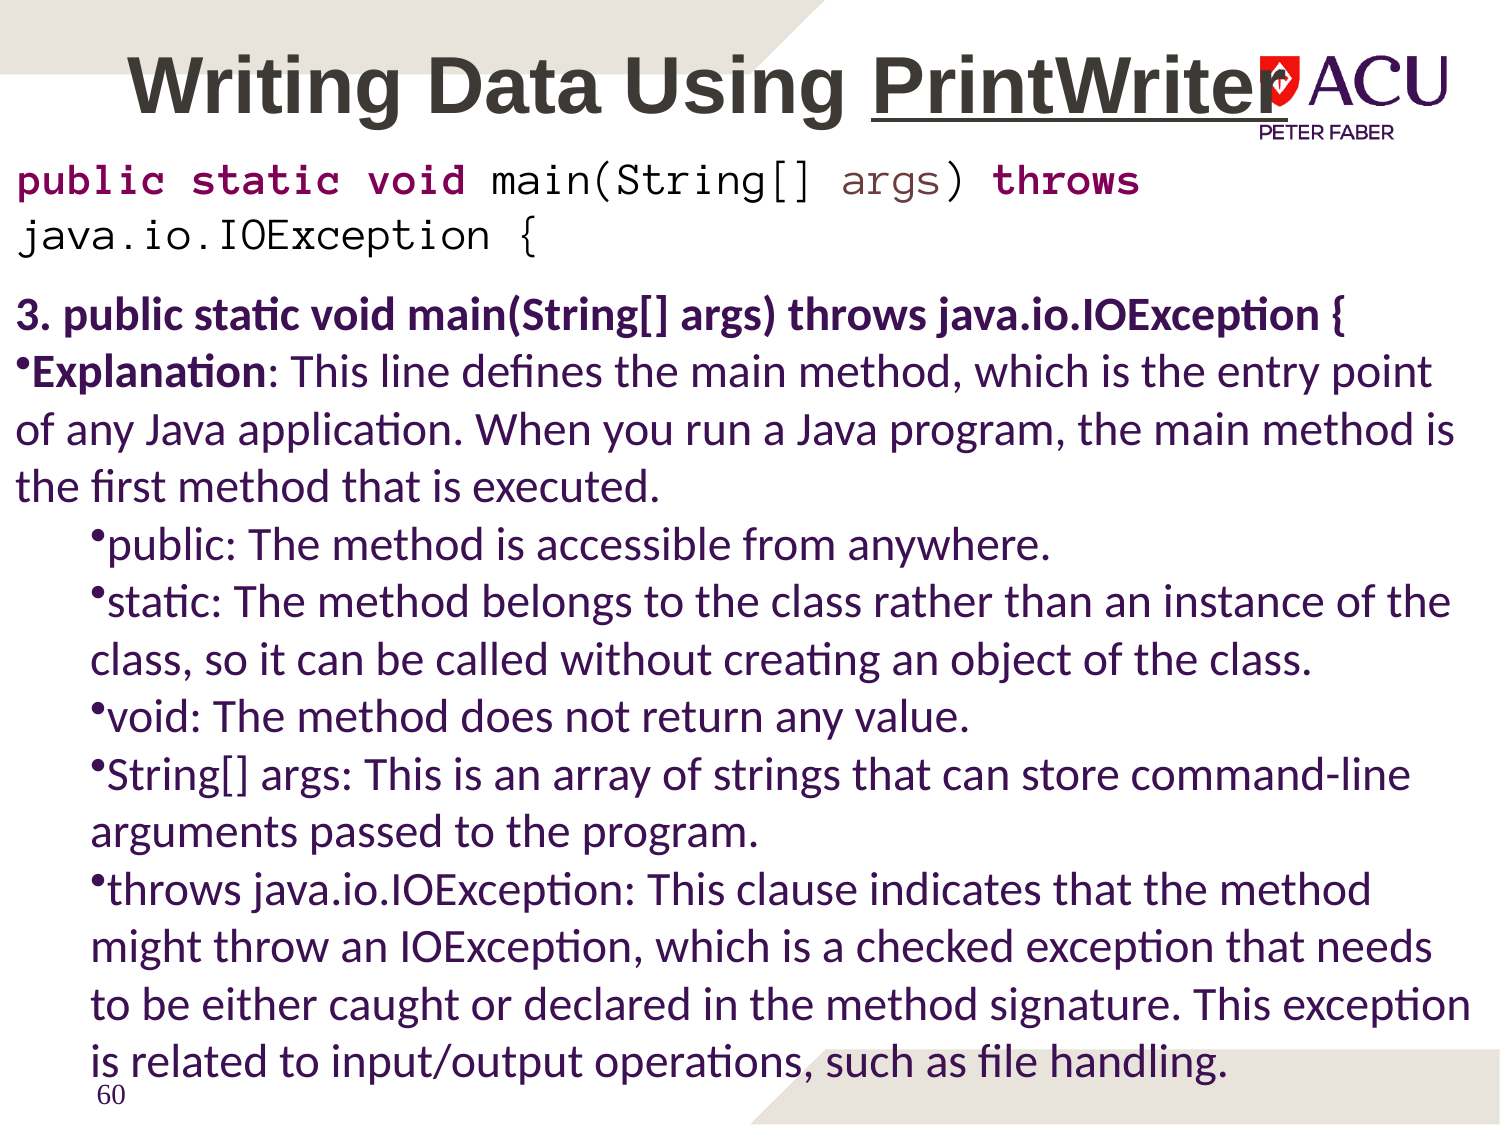

# Writing Data Using PrintWriter
public static void main(String[] args) throws java.io.IOException {
3. public static void main(String[] args) throws java.io.IOException {
Explanation: This line defines the main method, which is the entry point of any Java application. When you run a Java program, the main method is the first method that is executed.
public: The method is accessible from anywhere.
static: The method belongs to the class rather than an instance of the class, so it can be called without creating an object of the class.
void: The method does not return any value.
String[] args: This is an array of strings that can store command-line arguments passed to the program.
throws java.io.IOException: This clause indicates that the method might throw an IOException, which is a checked exception that needs to be either caught or declared in the method signature. This exception is related to input/output operations, such as file handling.

60